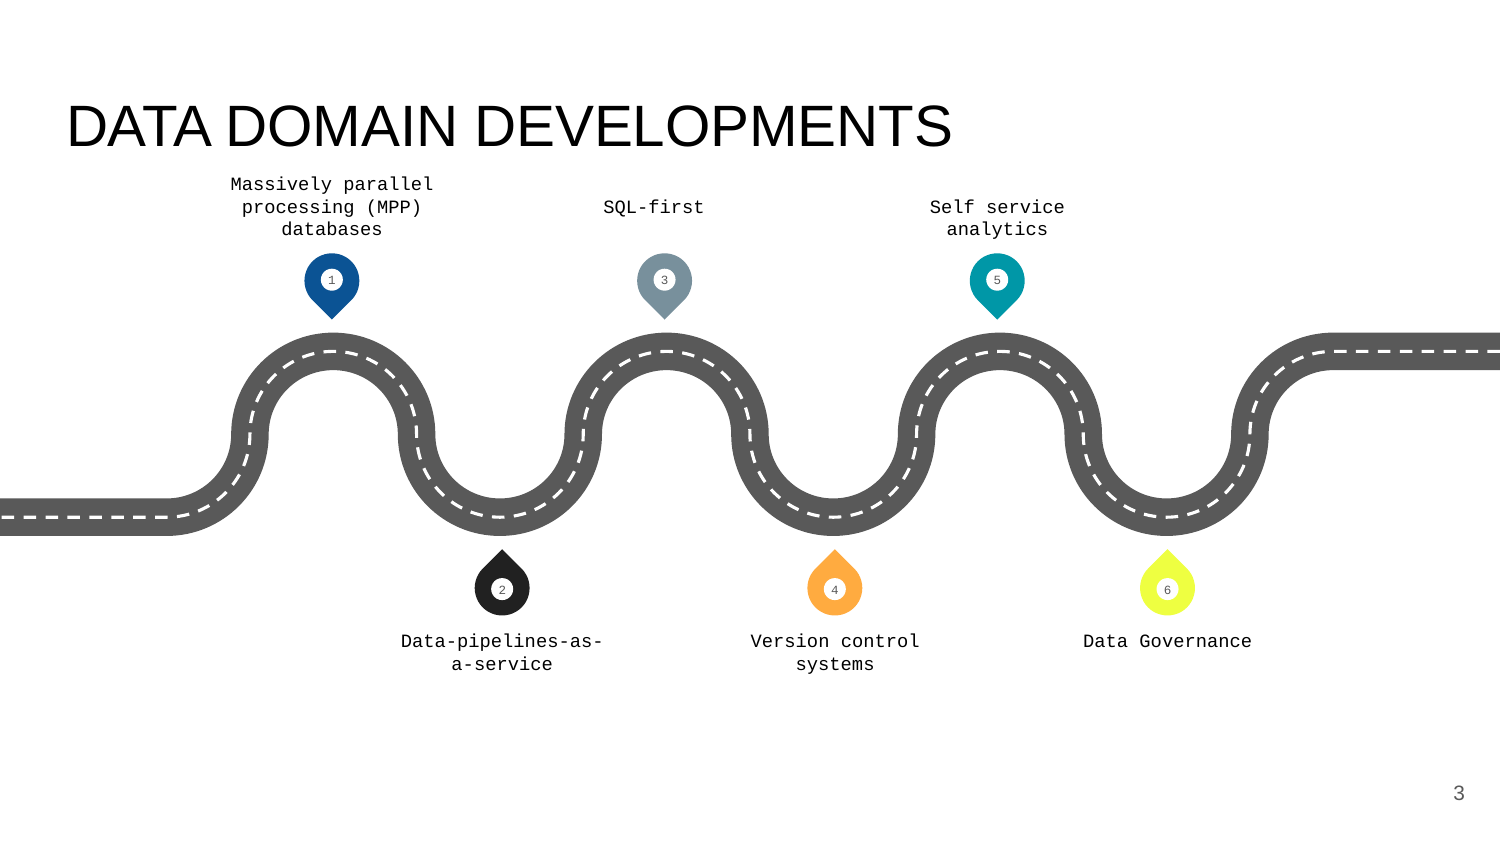

# DATA DOMAIN DEVELOPMENTS
Massively parallel processing (MPP) databases
SQL-first
BI tools
Self service analytics

1

3

5

2

4

6
Data-pipelines-as-a-service
Version control systems
Data Governance
3